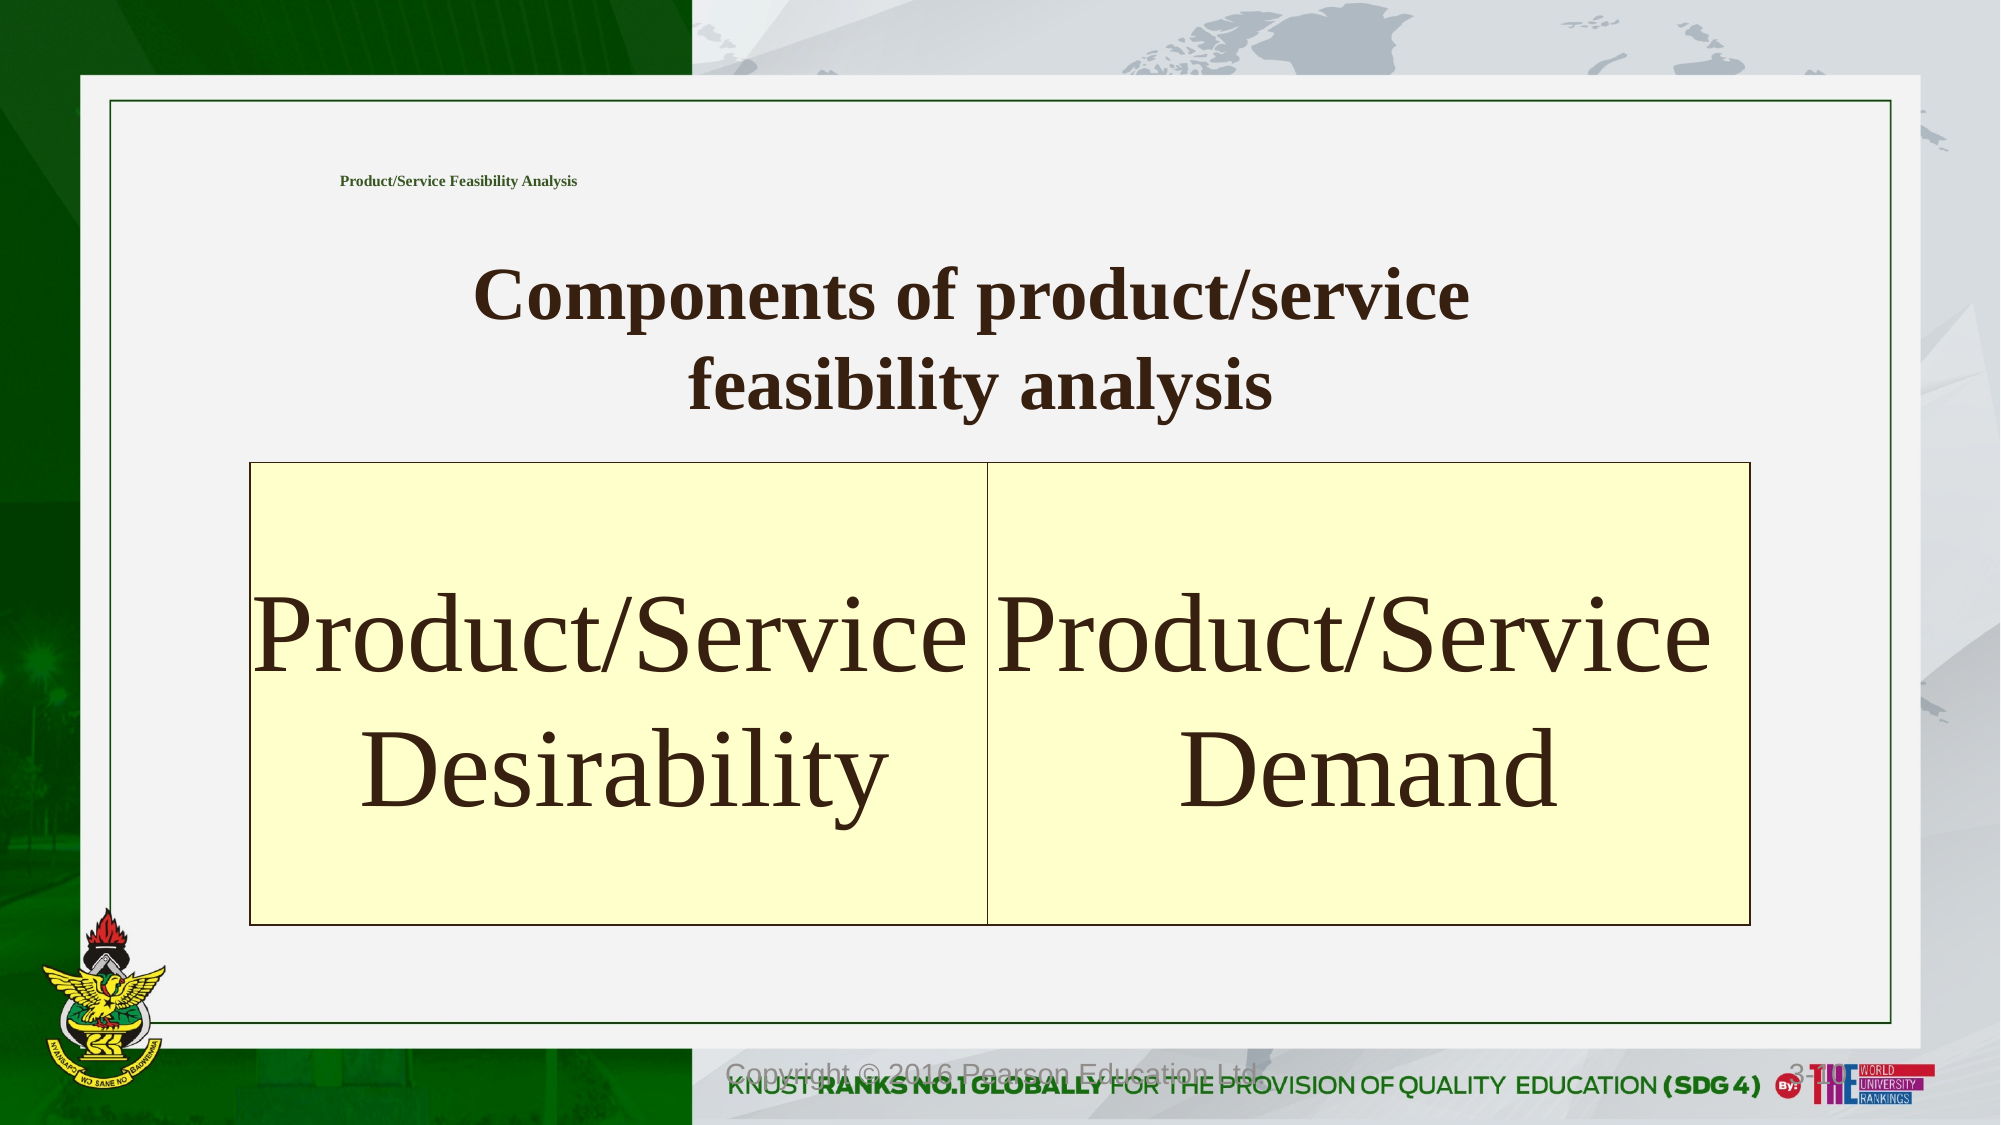

# Product/Service Feasibility Analysis
Components of product/service
feasibility analysis
Product/Service
Desirability
Product/Service
Demand
Copyright © 2016 Pearson Education Ltd.
3-10